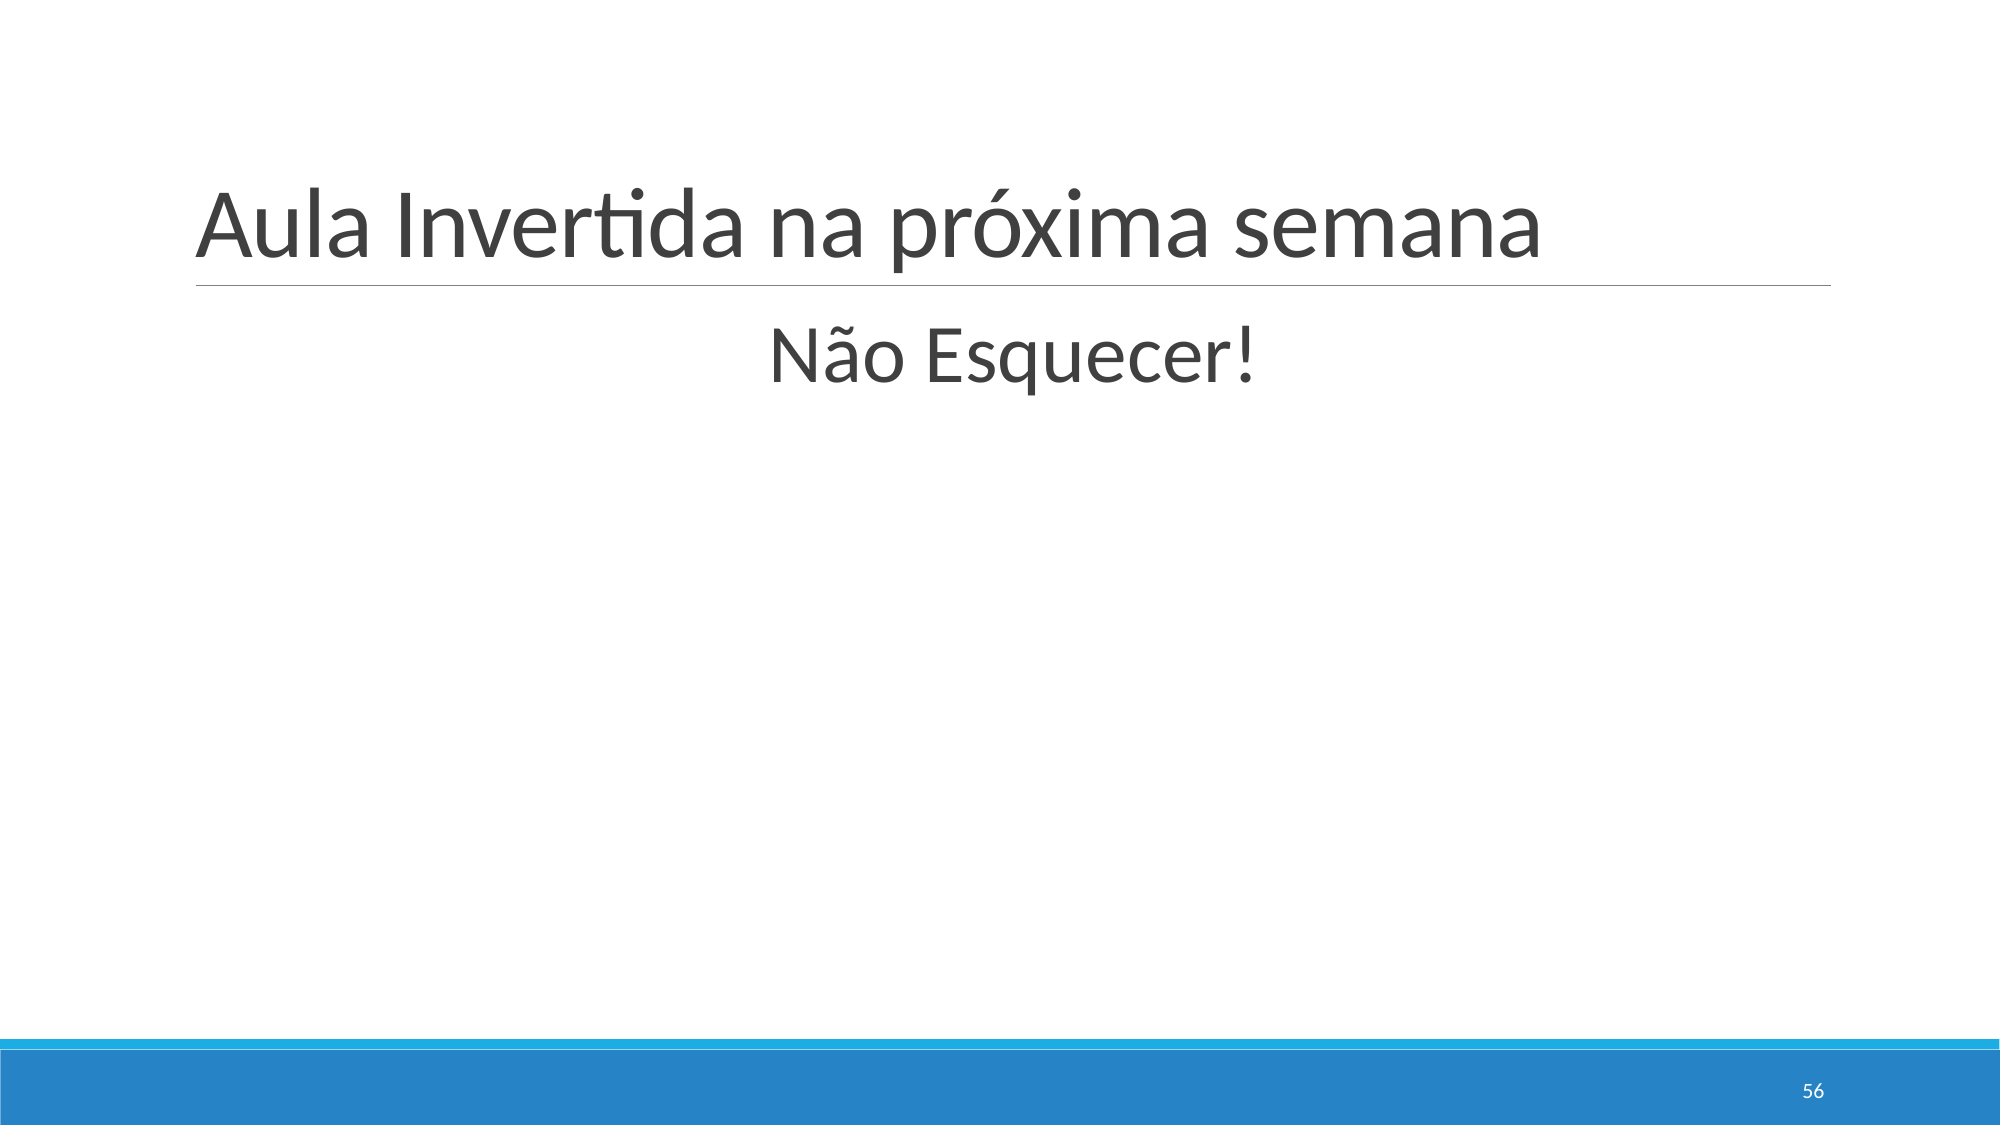

# Aula Invertida na próxima semana
Não Esquecer!
56